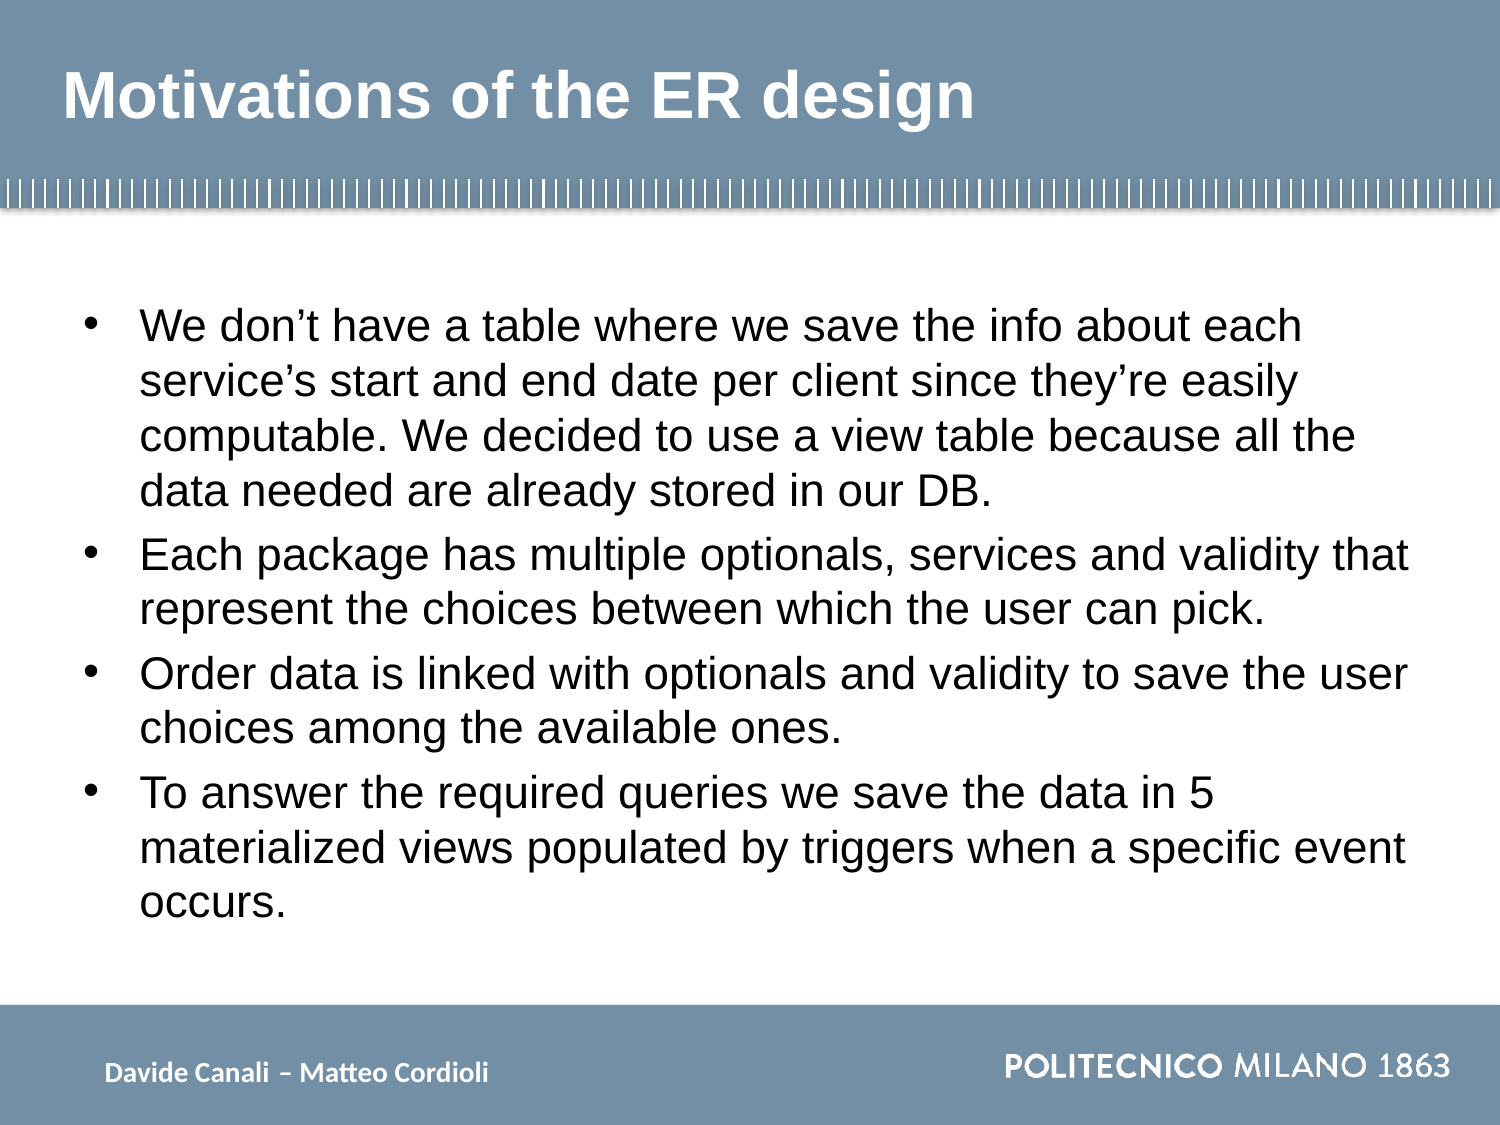

# Motivations of the ER design
We don’t have a table where we save the info about each service’s start and end date per client since they’re easily computable. We decided to use a view table because all the data needed are already stored in our DB.
Each package has multiple optionals, services and validity that represent the choices between which the user can pick.
Order data is linked with optionals and validity to save the user choices among the available ones.
To answer the required queries we save the data in 5 materialized views populated by triggers when a specific event occurs.
Davide Canali – Matteo Cordioli